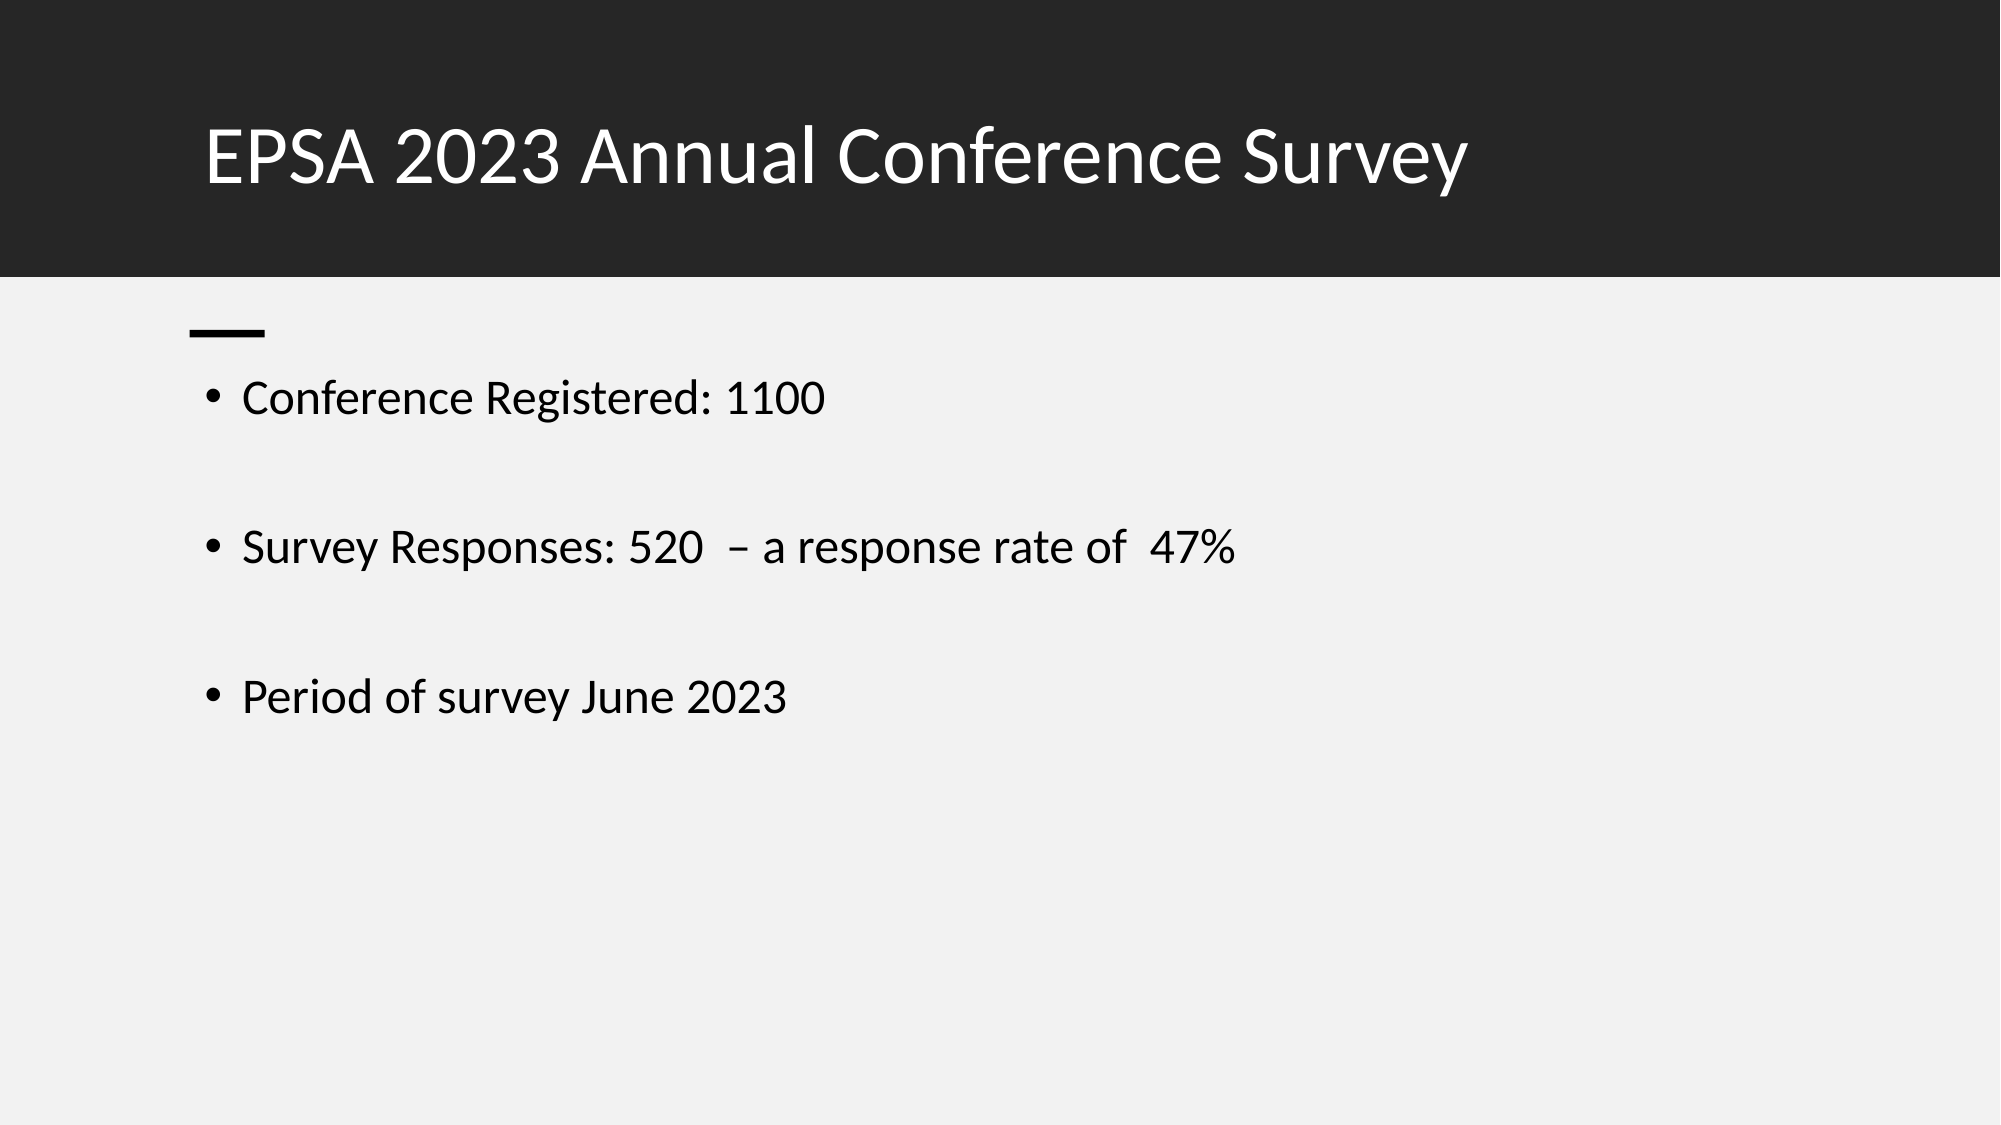

# EPSA 2023 Annual Conference Survey

Conference Registered: 1100

Survey Responses: 520  – a response rate of  47%

Period of survey June 2023